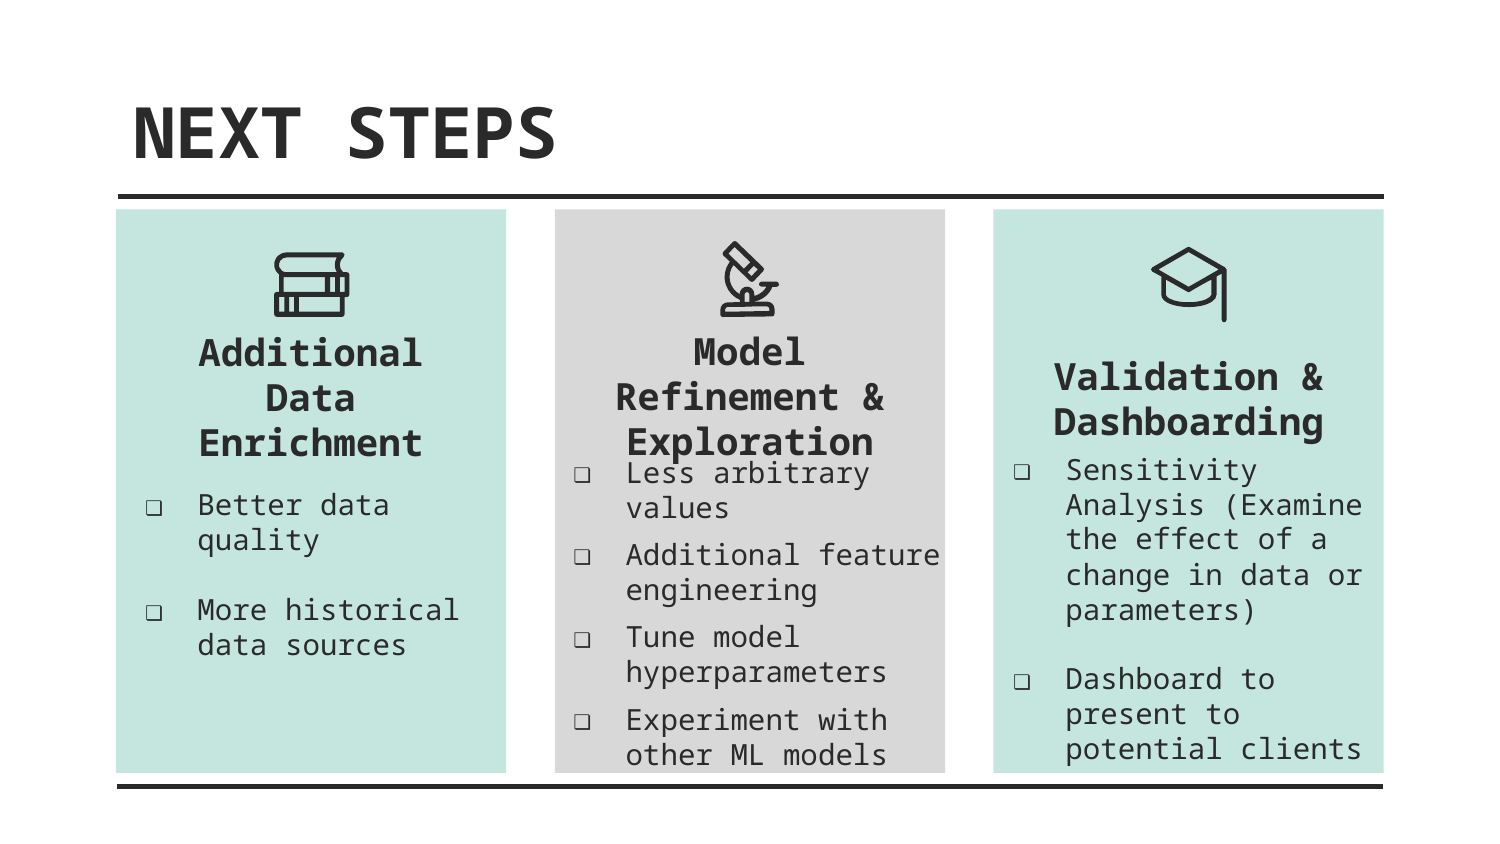

NEXT STEPS

Model Refinement & Exploration
# Additional Data Enrichment
Validation & Dashboarding
Sensitivity Analysis (Examine the effect of a change in data or parameters)
Dashboard to present to potential clients
Less arbitrary values
Additional feature engineering

Tune model hyperparameters
Experiment with other ML models
Better data quality

More historical data sources